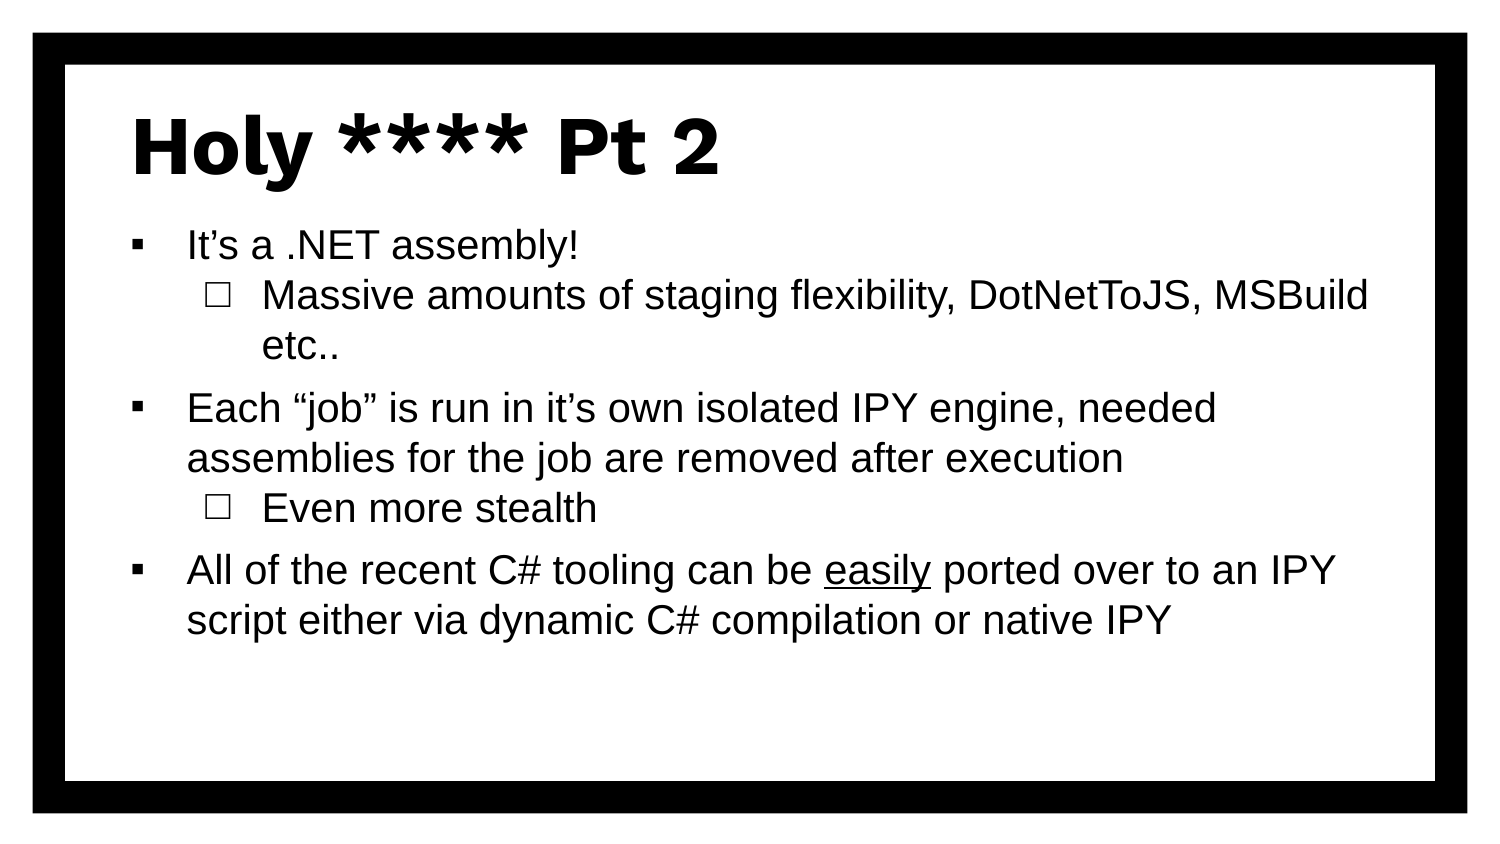

# Holy **** Pt 2
It’s a .NET assembly!
Massive amounts of staging flexibility, DotNetToJS, MSBuild etc..
Each “job” is run in it’s own isolated IPY engine, needed assemblies for the job are removed after execution
Even more stealth
All of the recent C# tooling can be easily ported over to an IPY script either via dynamic C# compilation or native IPY